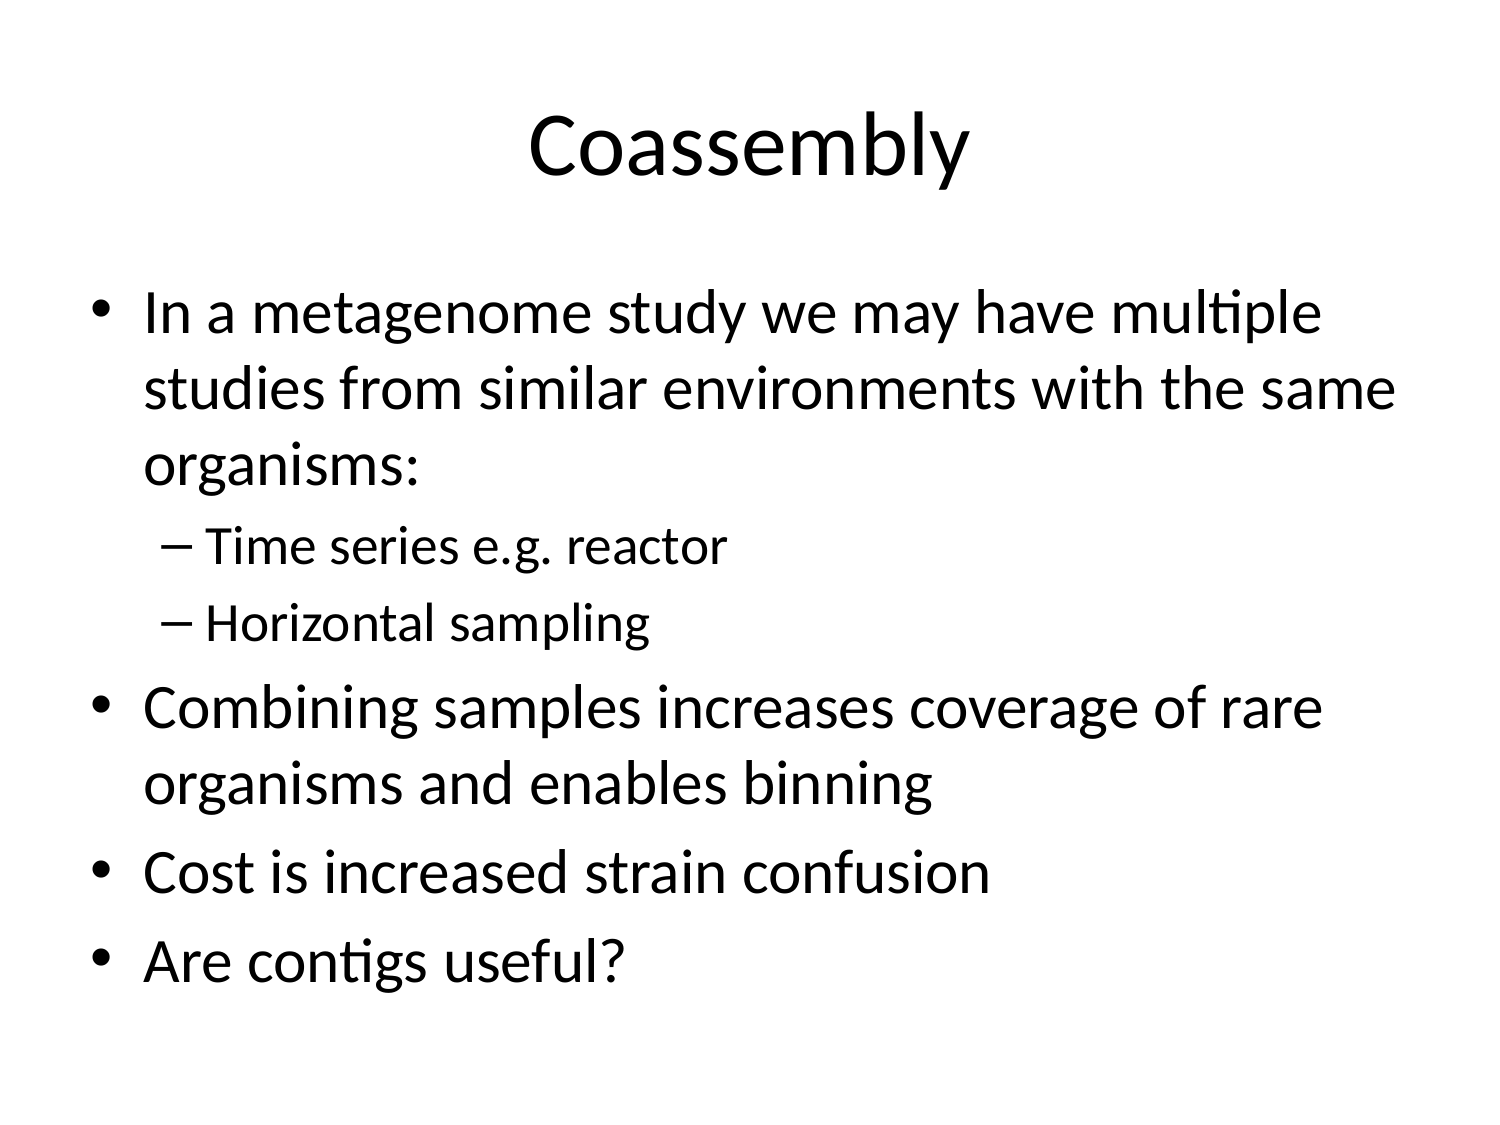

# Coassembly
In a metagenome study we may have multiple studies from similar environments with the same organisms:
Time series e.g. reactor
Horizontal sampling
Combining samples increases coverage of rare organisms and enables binning
Cost is increased strain confusion
Are contigs useful?